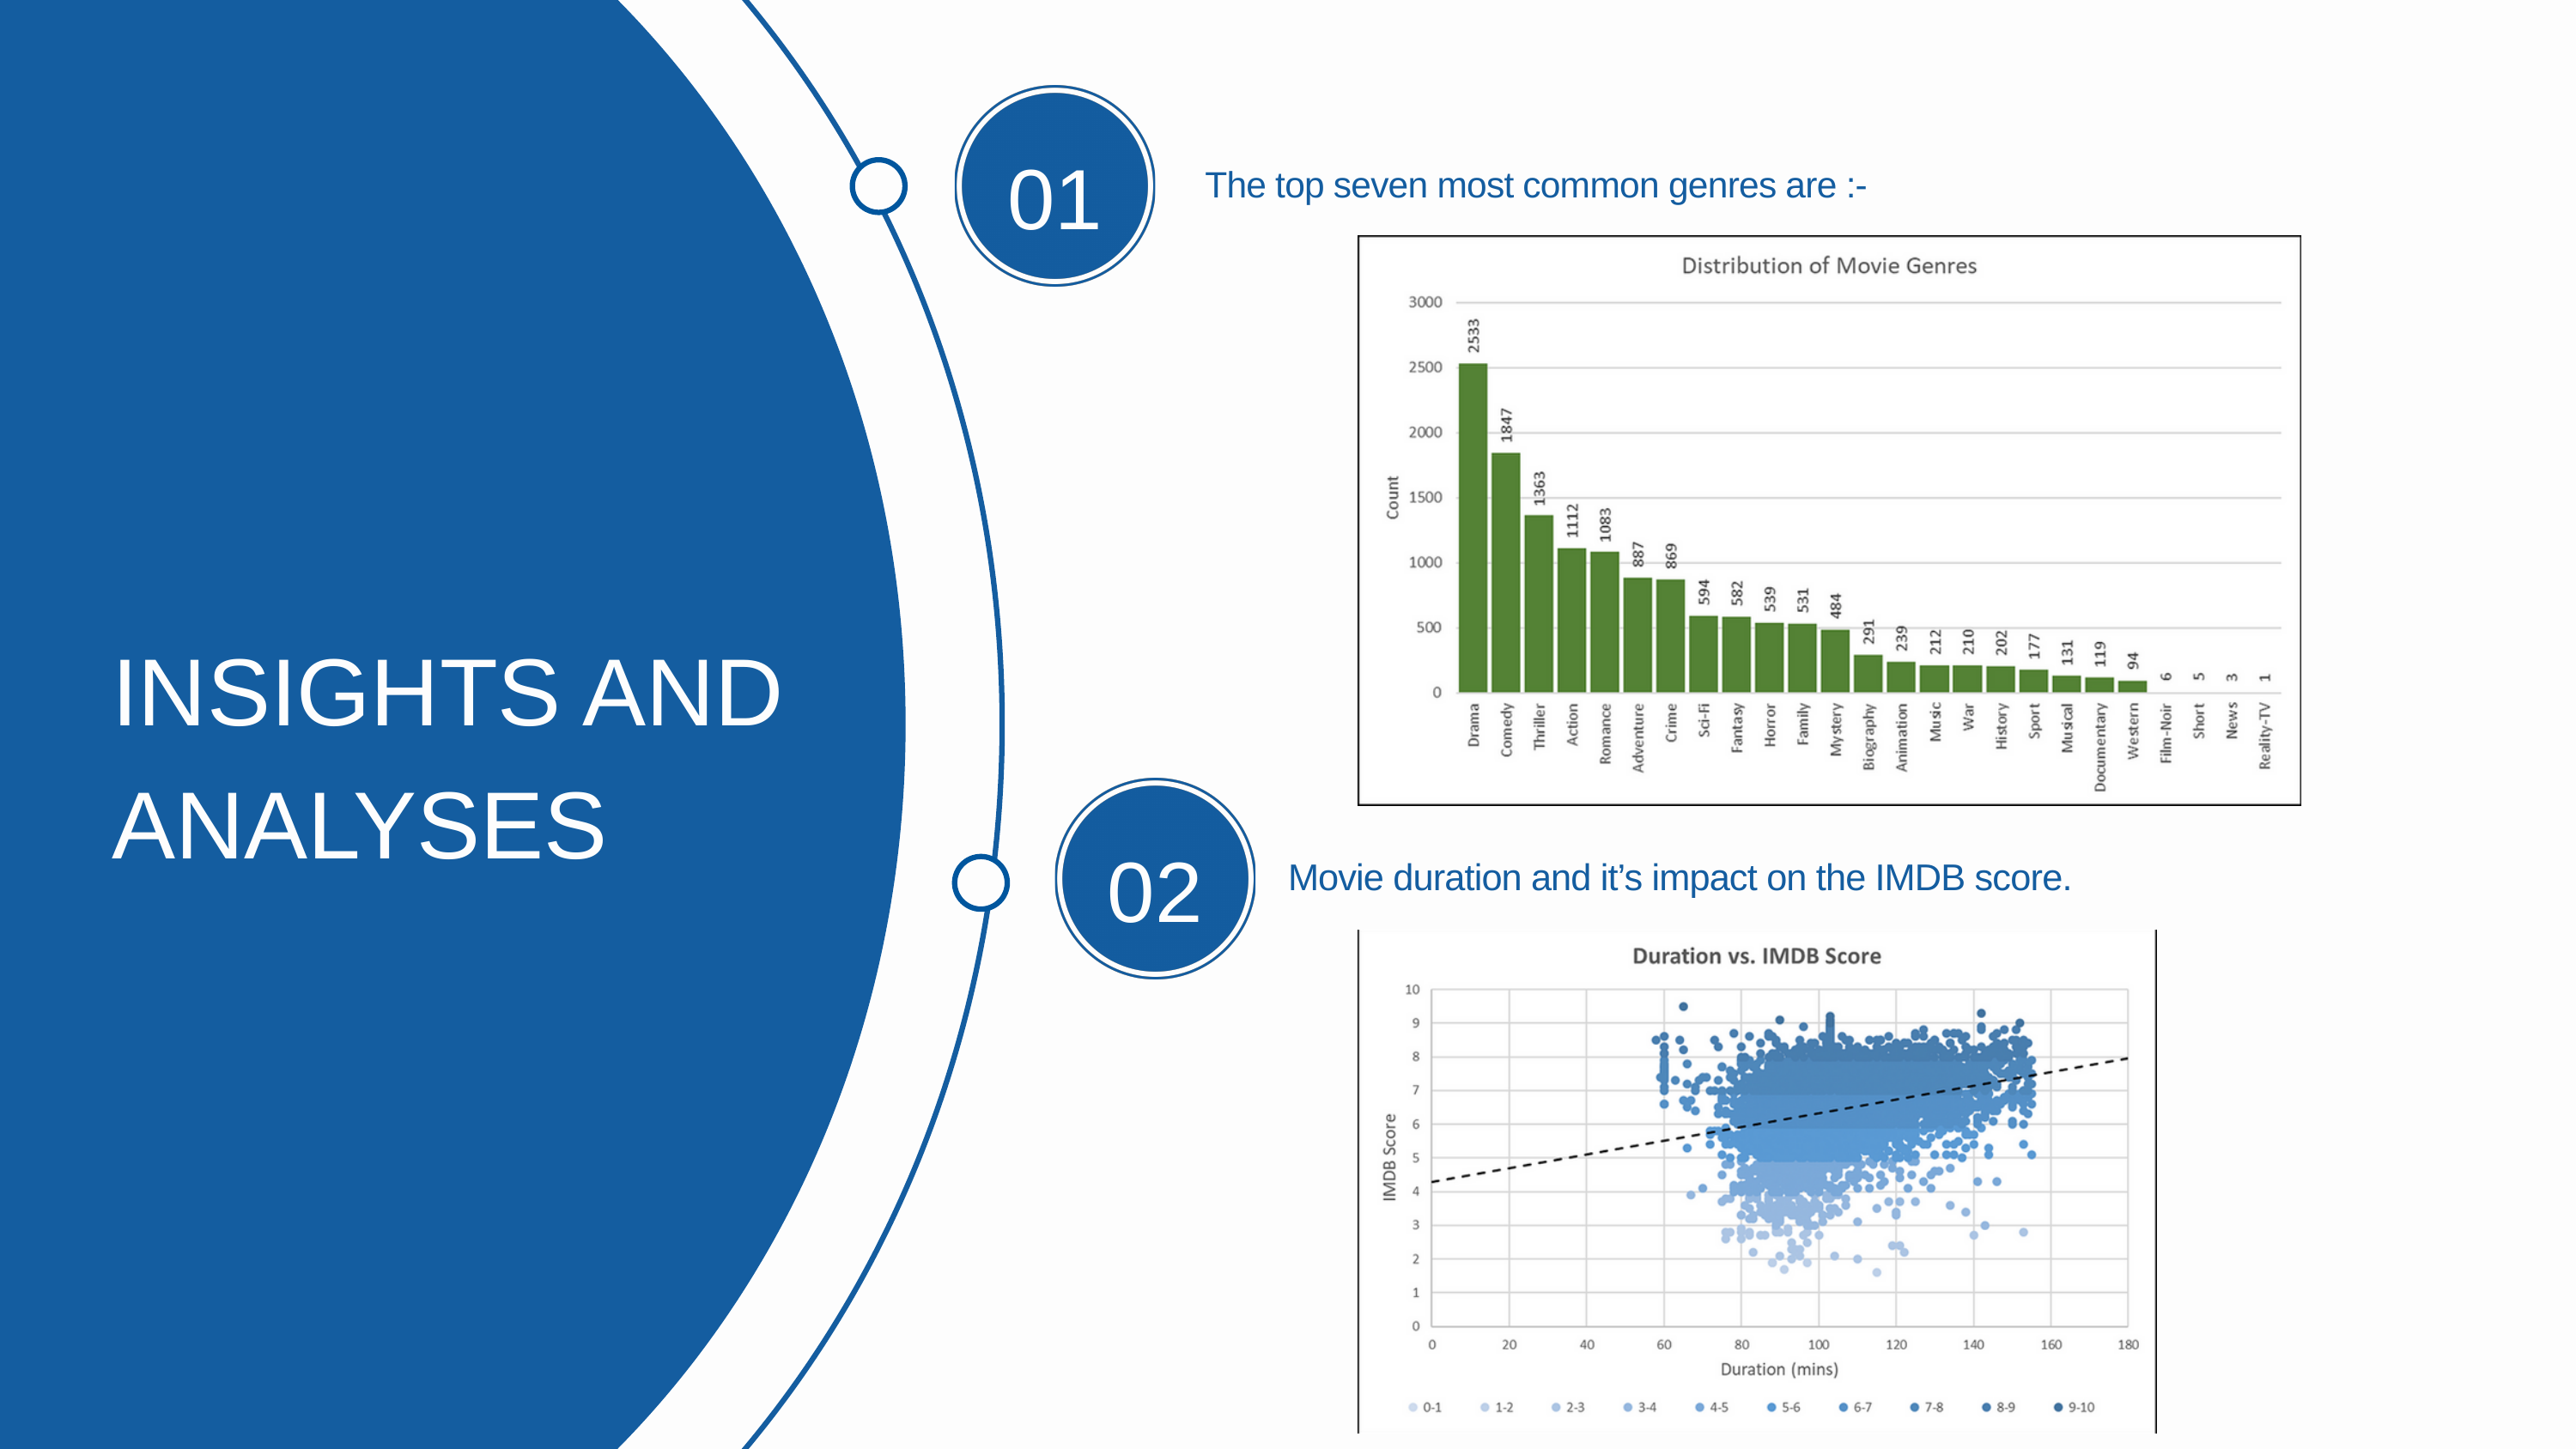

01

The top seven most common genres are :-

02
Movie duration and it’s impact on the IMDB score.

INSIGHTS AND ANALYSES